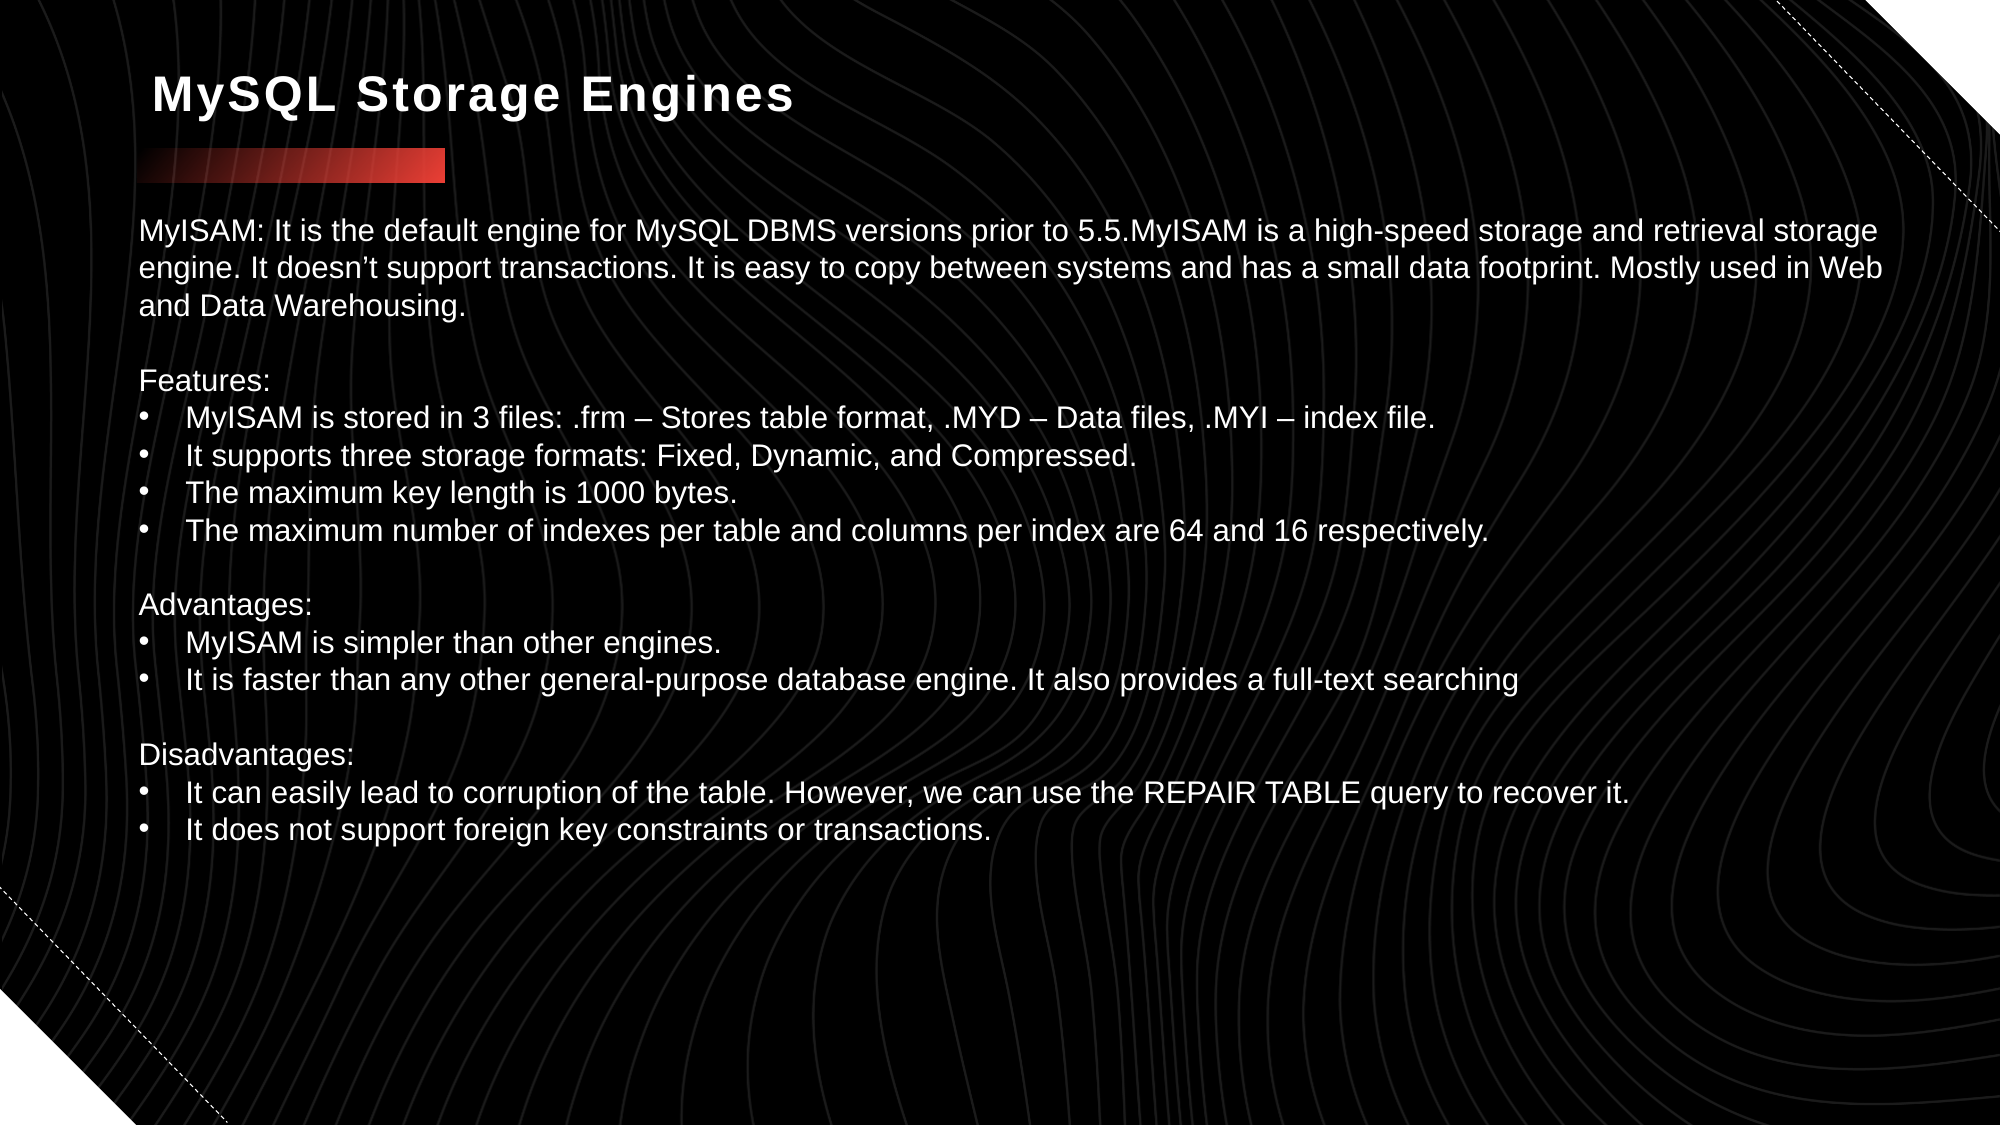

# MySQL Storage Engines
MyISAM: It is the default engine for MySQL DBMS versions prior to 5.5.MyISAM is a high-speed storage and retrieval storage engine. It doesn’t support transactions. It is easy to copy between systems and has a small data footprint. Mostly used in Web and Data Warehousing.

Features:
MyISAM is stored in 3 files: .frm – Stores table format, .MYD – Data files, .MYI – index file.
It supports three storage formats: Fixed, Dynamic, and Compressed.
The maximum key length is 1000 bytes.
The maximum number of indexes per table and columns per index are 64 and 16 respectively.

Advantages:
MyISAM is simpler than other engines.
It is faster than any other general-purpose database engine. It also provides a full-text searching

Disadvantages:
It can easily lead to corruption of the table. However, we can use the REPAIR TABLE query to recover it.
It does not support foreign key constraints or transactions.